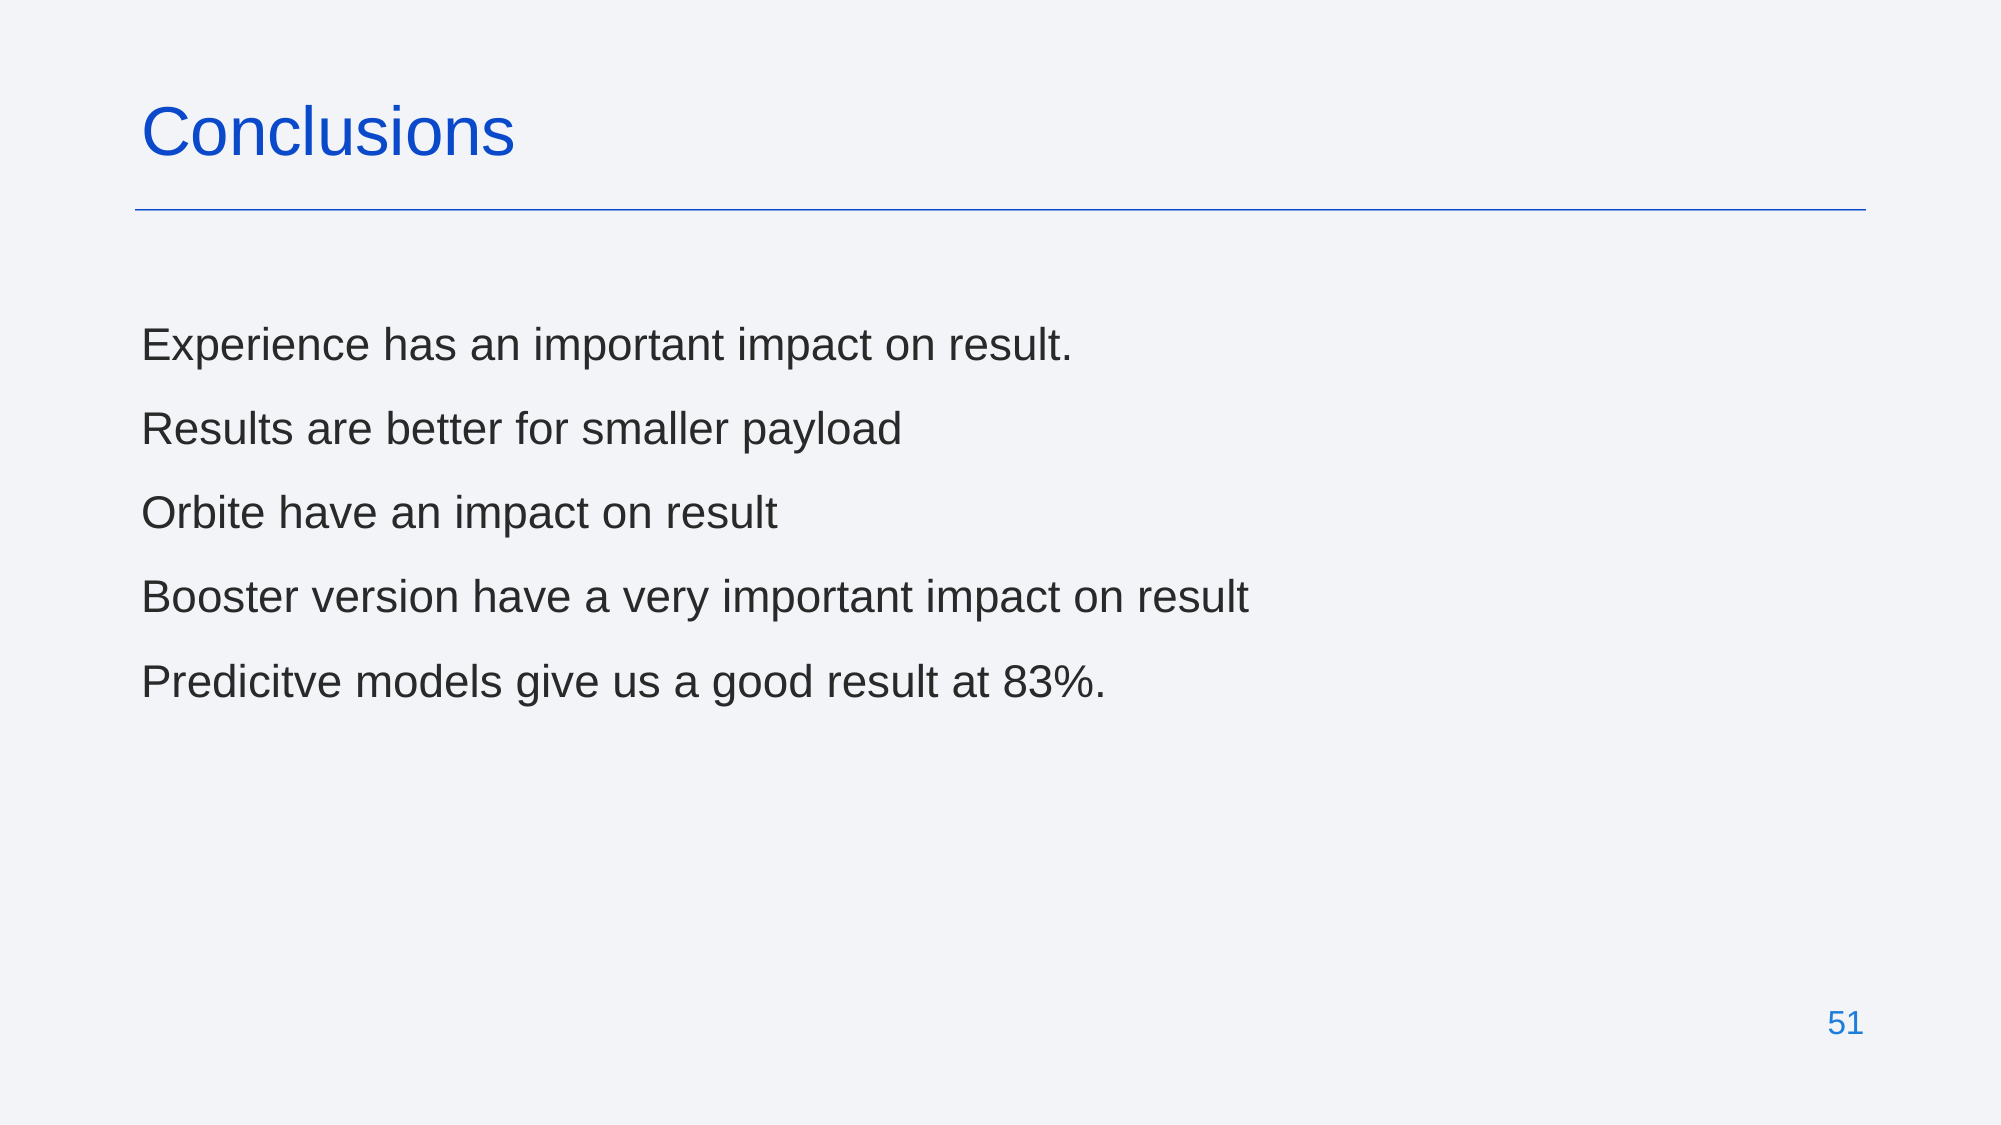

Conclusions
Experience has an important impact on result.
Results are better for smaller payload
Orbite have an impact on result
Booster version have a very important impact on result
Predicitve models give us a good result at 83%.
51